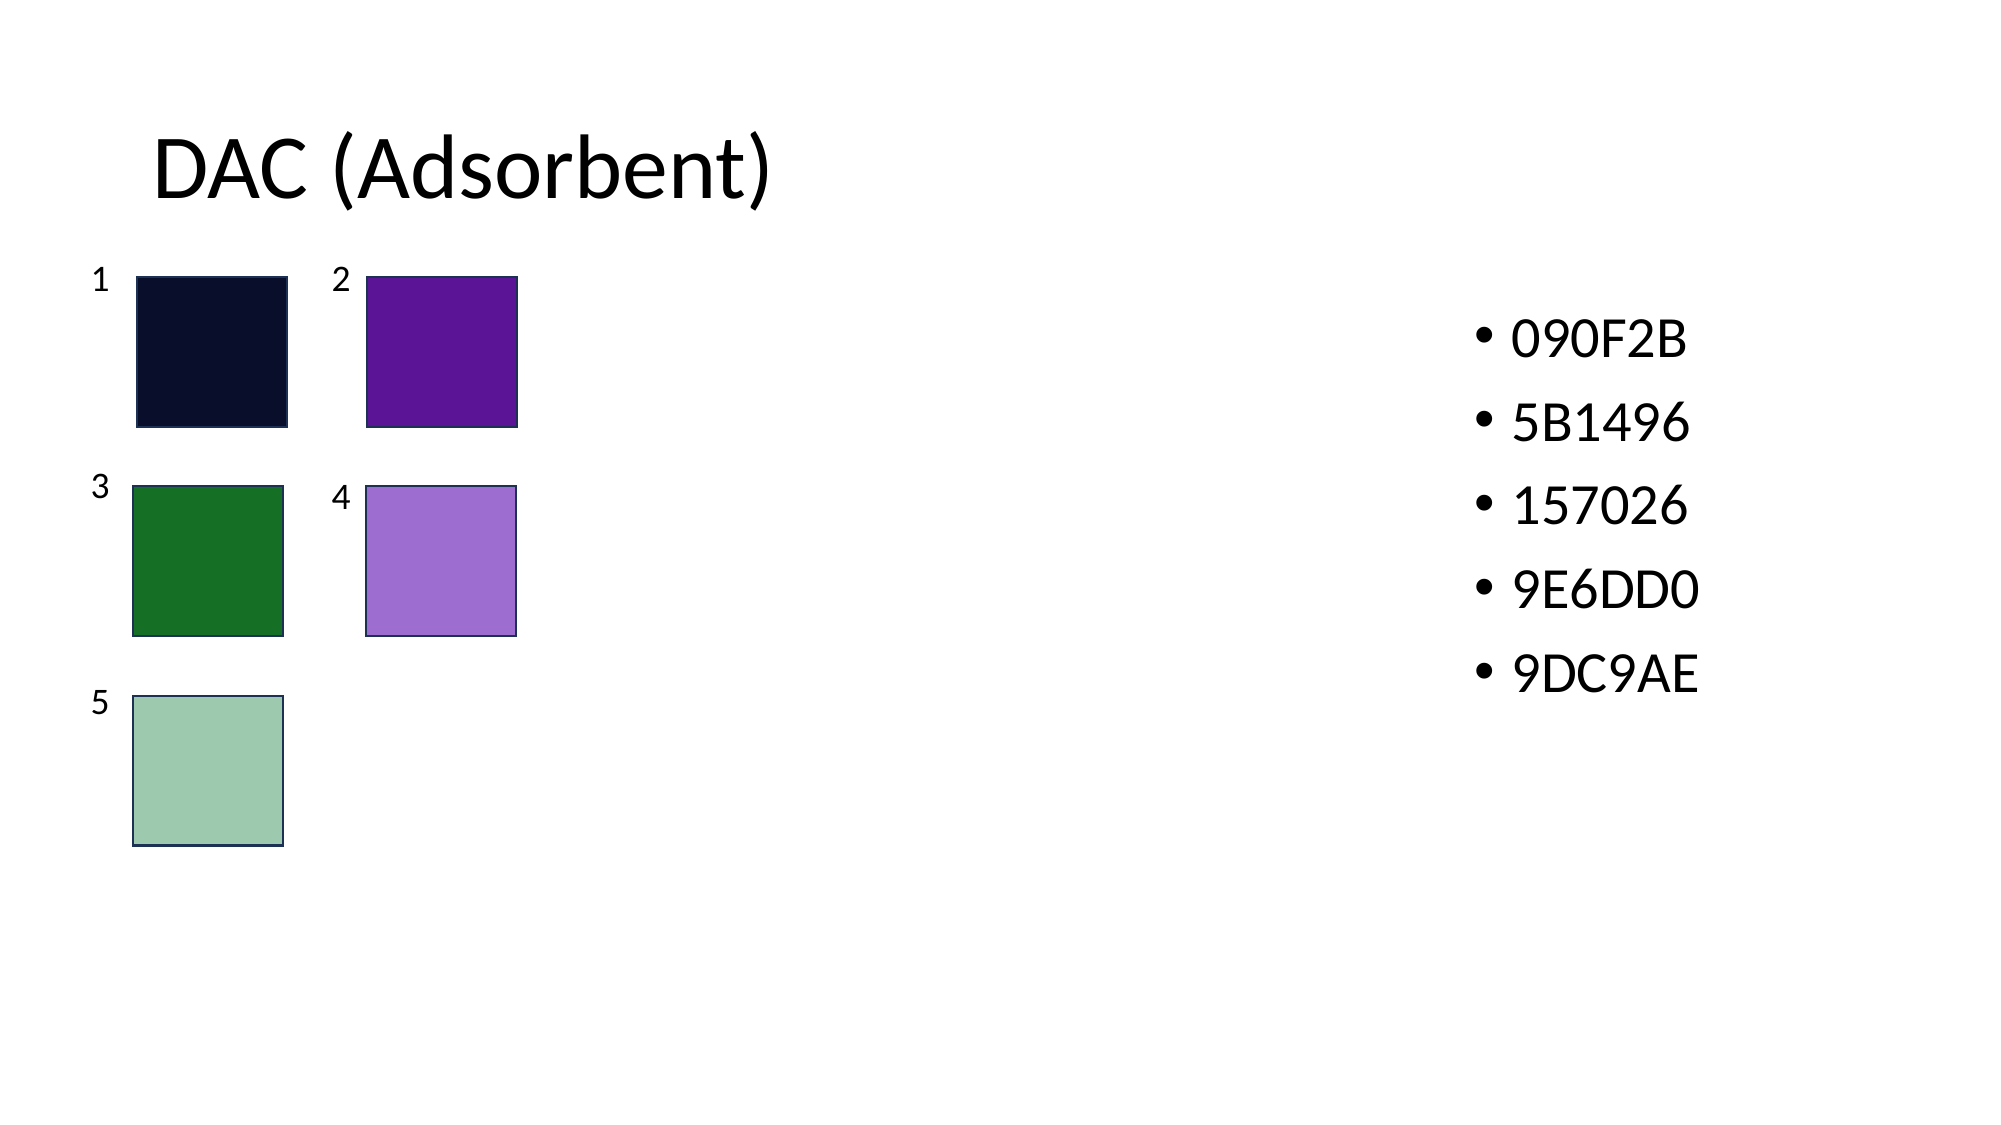

# DAC (Adsorbent)
1
2

090F2B
5B1496
157026
9E6DD0
9DC9AE

3
4

5